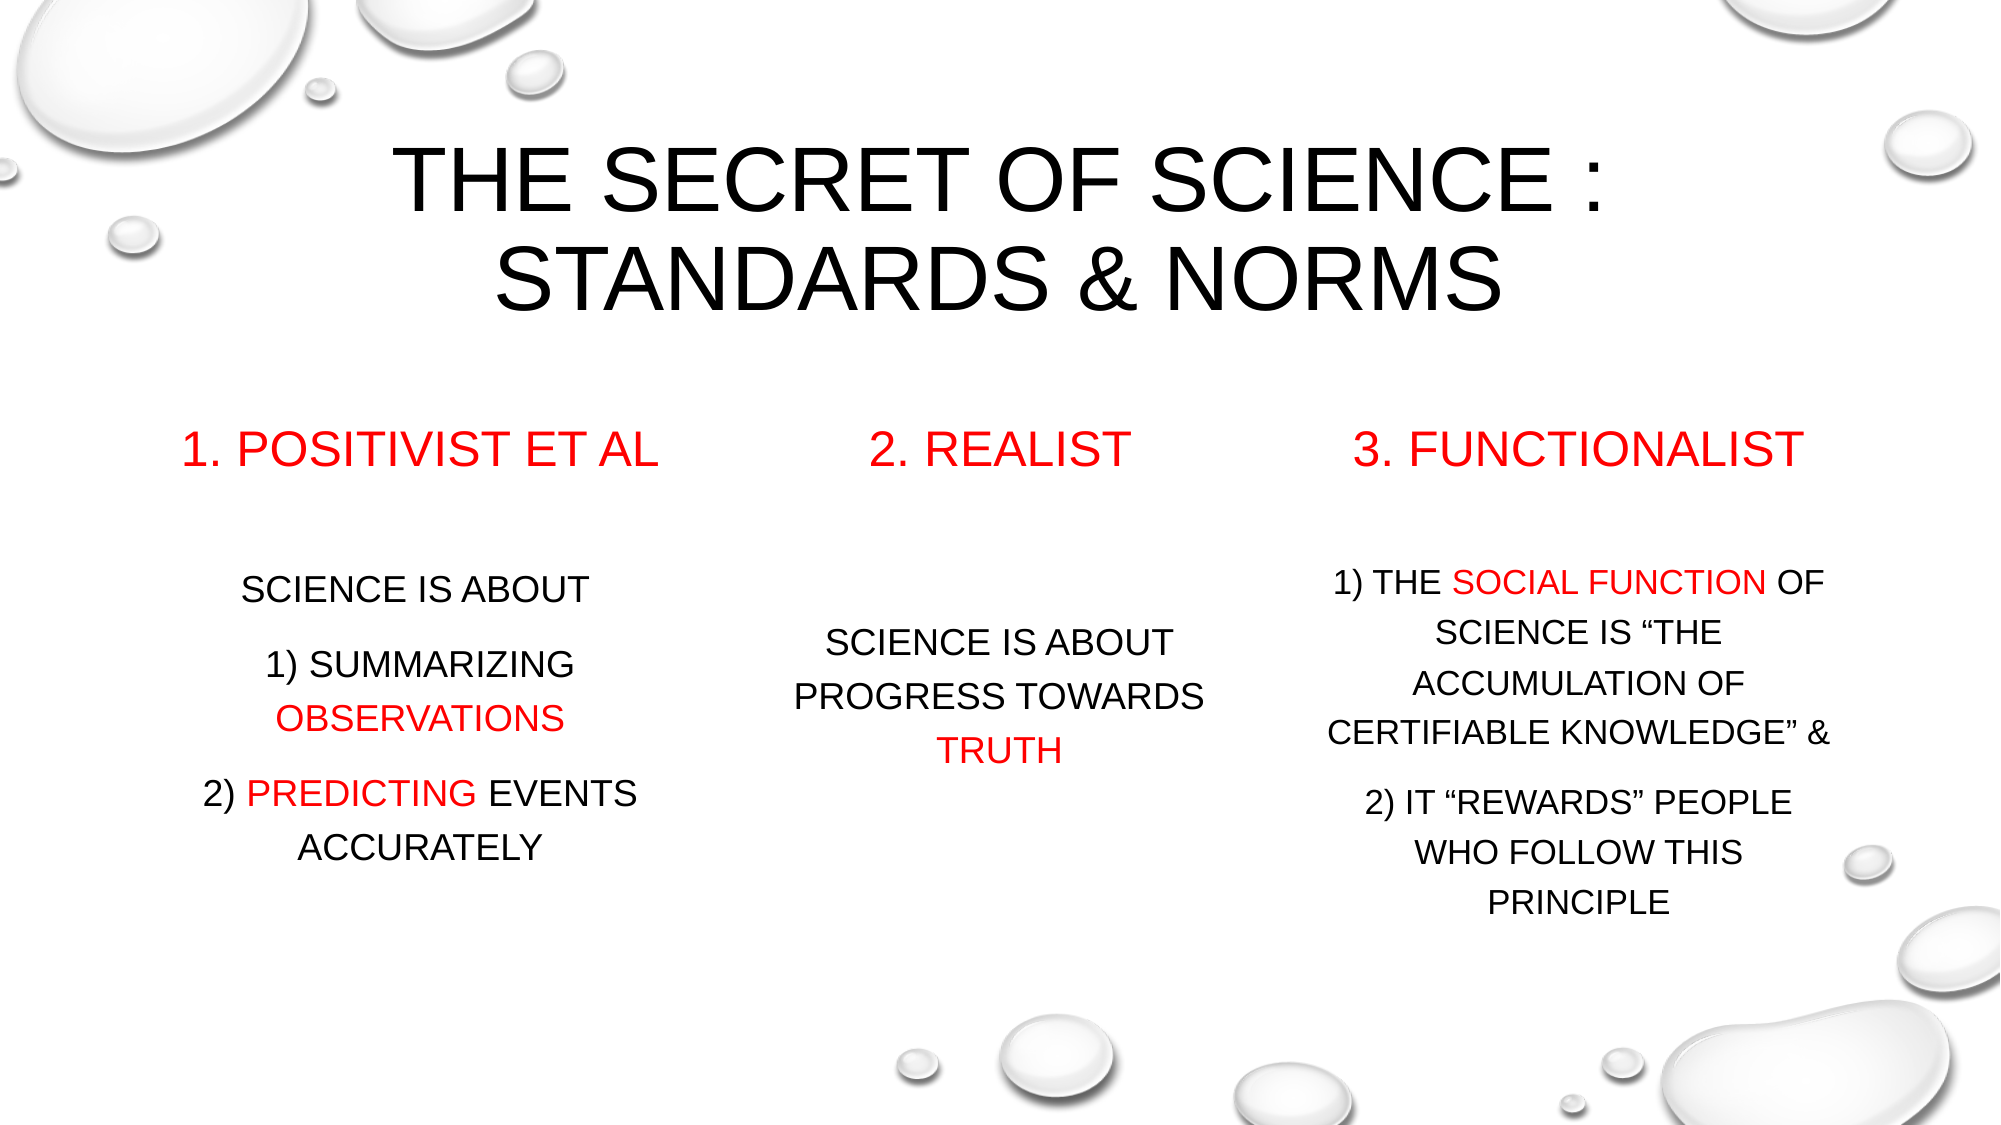

# THE SECRET OF SCIENCE : STANDARDS & NORMS
1. POSITIVIST ET AL
2. REALIST
3. FUNCTIONALIST

SCIENCE IS ABOUT
1) SUMMARIZING OBSERVATIONS
2) PREDICTING EVENTS ACCURATELY

SCIENCE IS ABOUT PROGRESS TOWARDS TRUTH

1) THE SOCIAL FUNCTION OF SCIENCE IS “THE ACCUMULATION OF CERTIFIABLE KNOWLEDGE” &
2) IT “REWARDS” PEOPLE WHO FOLLOW THIS PRINCIPLE